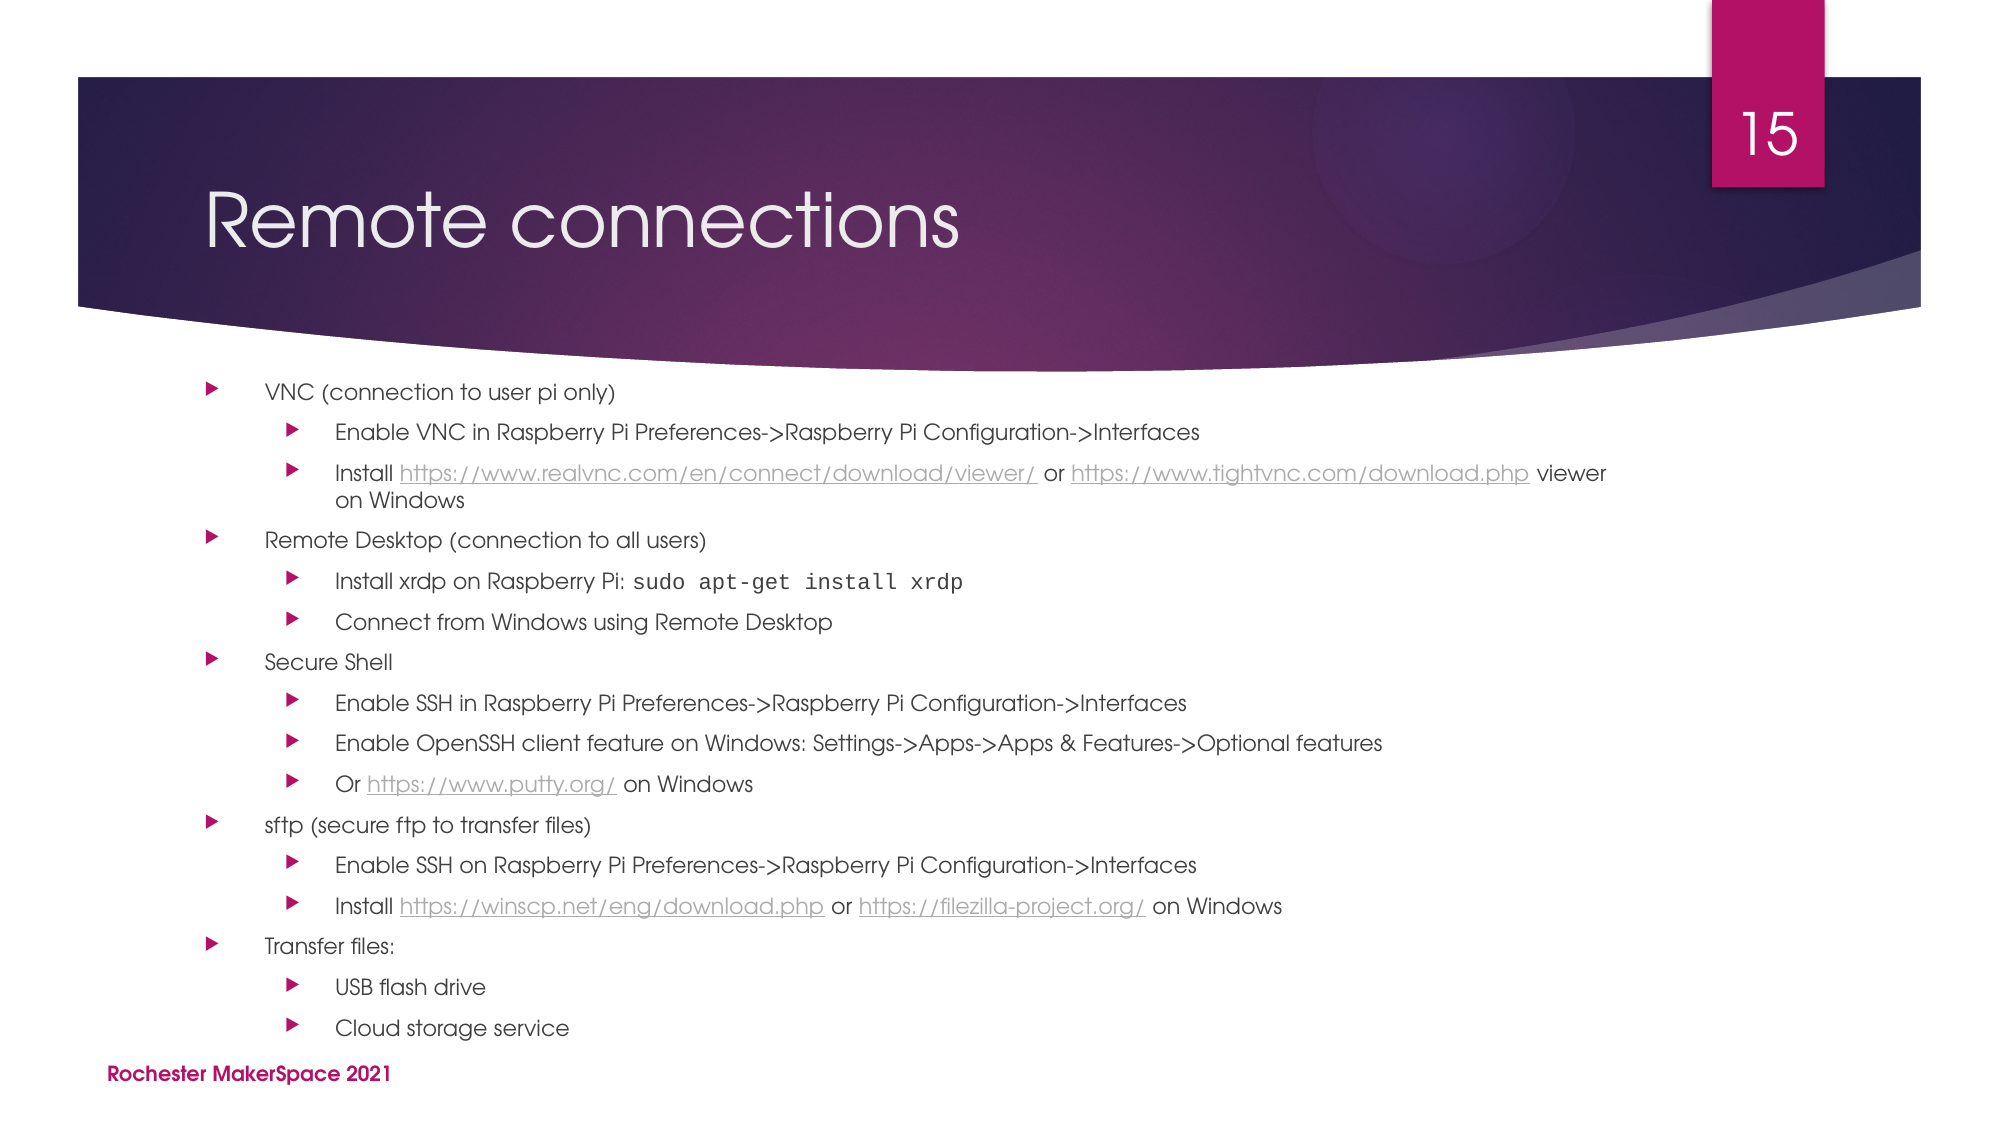

15
# Remote connections
VNC (connection to user pi only)
Enable VNC in Raspberry Pi Preferences->Raspberry Pi Configuration->Interfaces
Install https://www.realvnc.com/en/connect/download/viewer/ or https://www.tightvnc.com/download.php viewer on Windows
Remote Desktop (connection to all users)
Install xrdp on Raspberry Pi: sudo apt-get install xrdp
Connect from Windows using Remote Desktop
Secure Shell
Enable SSH in Raspberry Pi Preferences->Raspberry Pi Configuration->Interfaces
Enable OpenSSH client feature on Windows: Settings->Apps->Apps & Features->Optional features
Or https://www.putty.org/ on Windows
sftp (secure ftp to transfer files)
Enable SSH on Raspberry Pi Preferences->Raspberry Pi Configuration->Interfaces
Install https://winscp.net/eng/download.php or https://filezilla-project.org/ on Windows
Transfer files:
USB flash drive
Cloud storage service

Rochester MakerSpace 2021